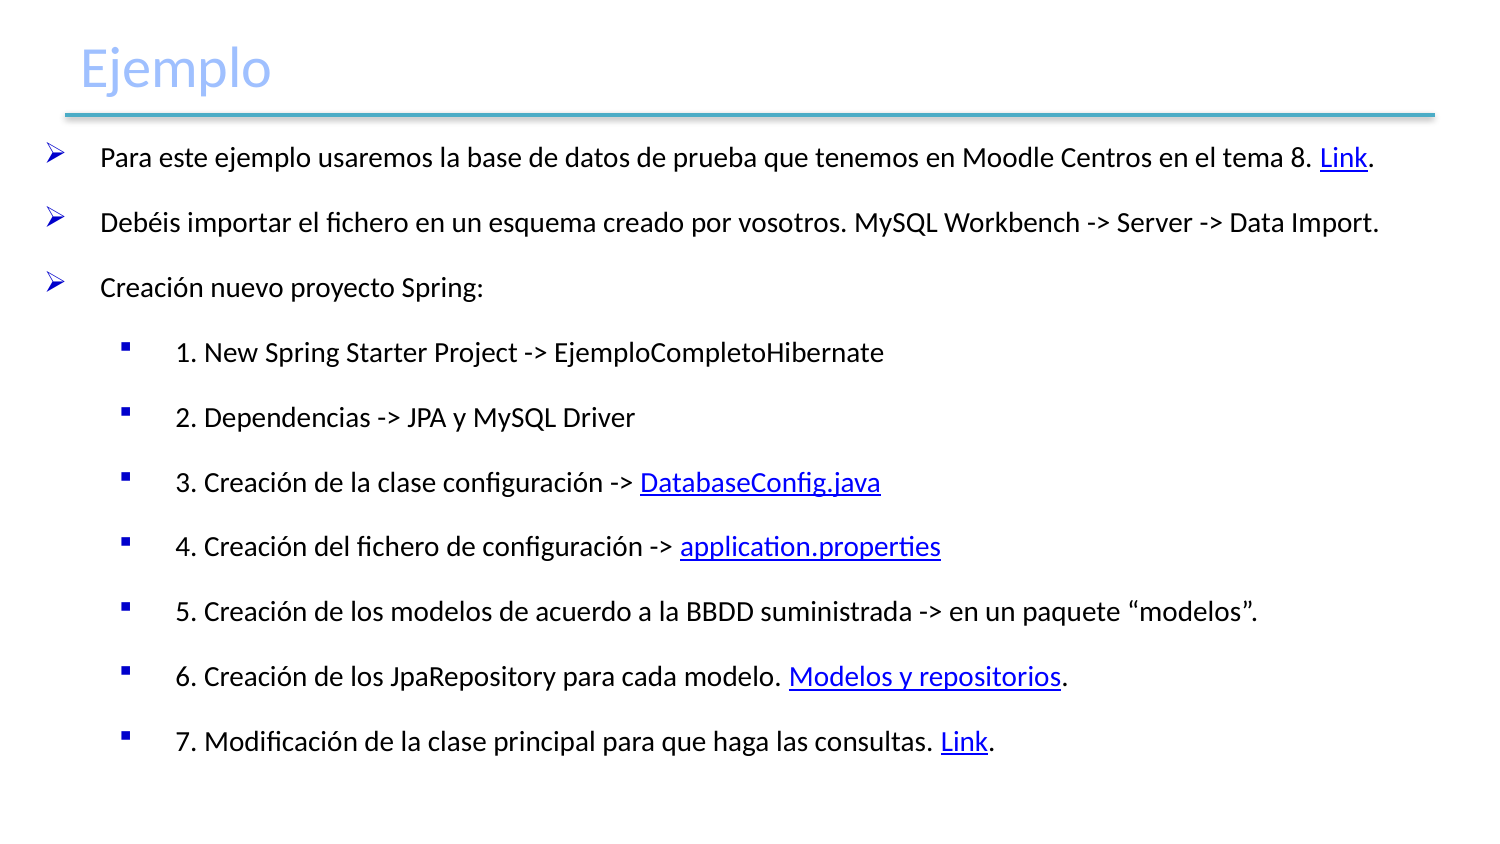

# Ejemplo
Para este ejemplo usaremos la base de datos de prueba que tenemos en Moodle Centros en el tema 8. Link.
Debéis importar el fichero en un esquema creado por vosotros. MySQL Workbench -> Server -> Data Import.
Creación nuevo proyecto Spring:
1. New Spring Starter Project -> EjemploCompletoHibernate
2. Dependencias -> JPA y MySQL Driver
3. Creación de la clase configuración -> DatabaseConfig.java
4. Creación del fichero de configuración -> application.properties
5. Creación de los modelos de acuerdo a la BBDD suministrada -> en un paquete “modelos”.
6. Creación de los JpaRepository para cada modelo. Modelos y repositorios.
7. Modificación de la clase principal para que haga las consultas. Link.